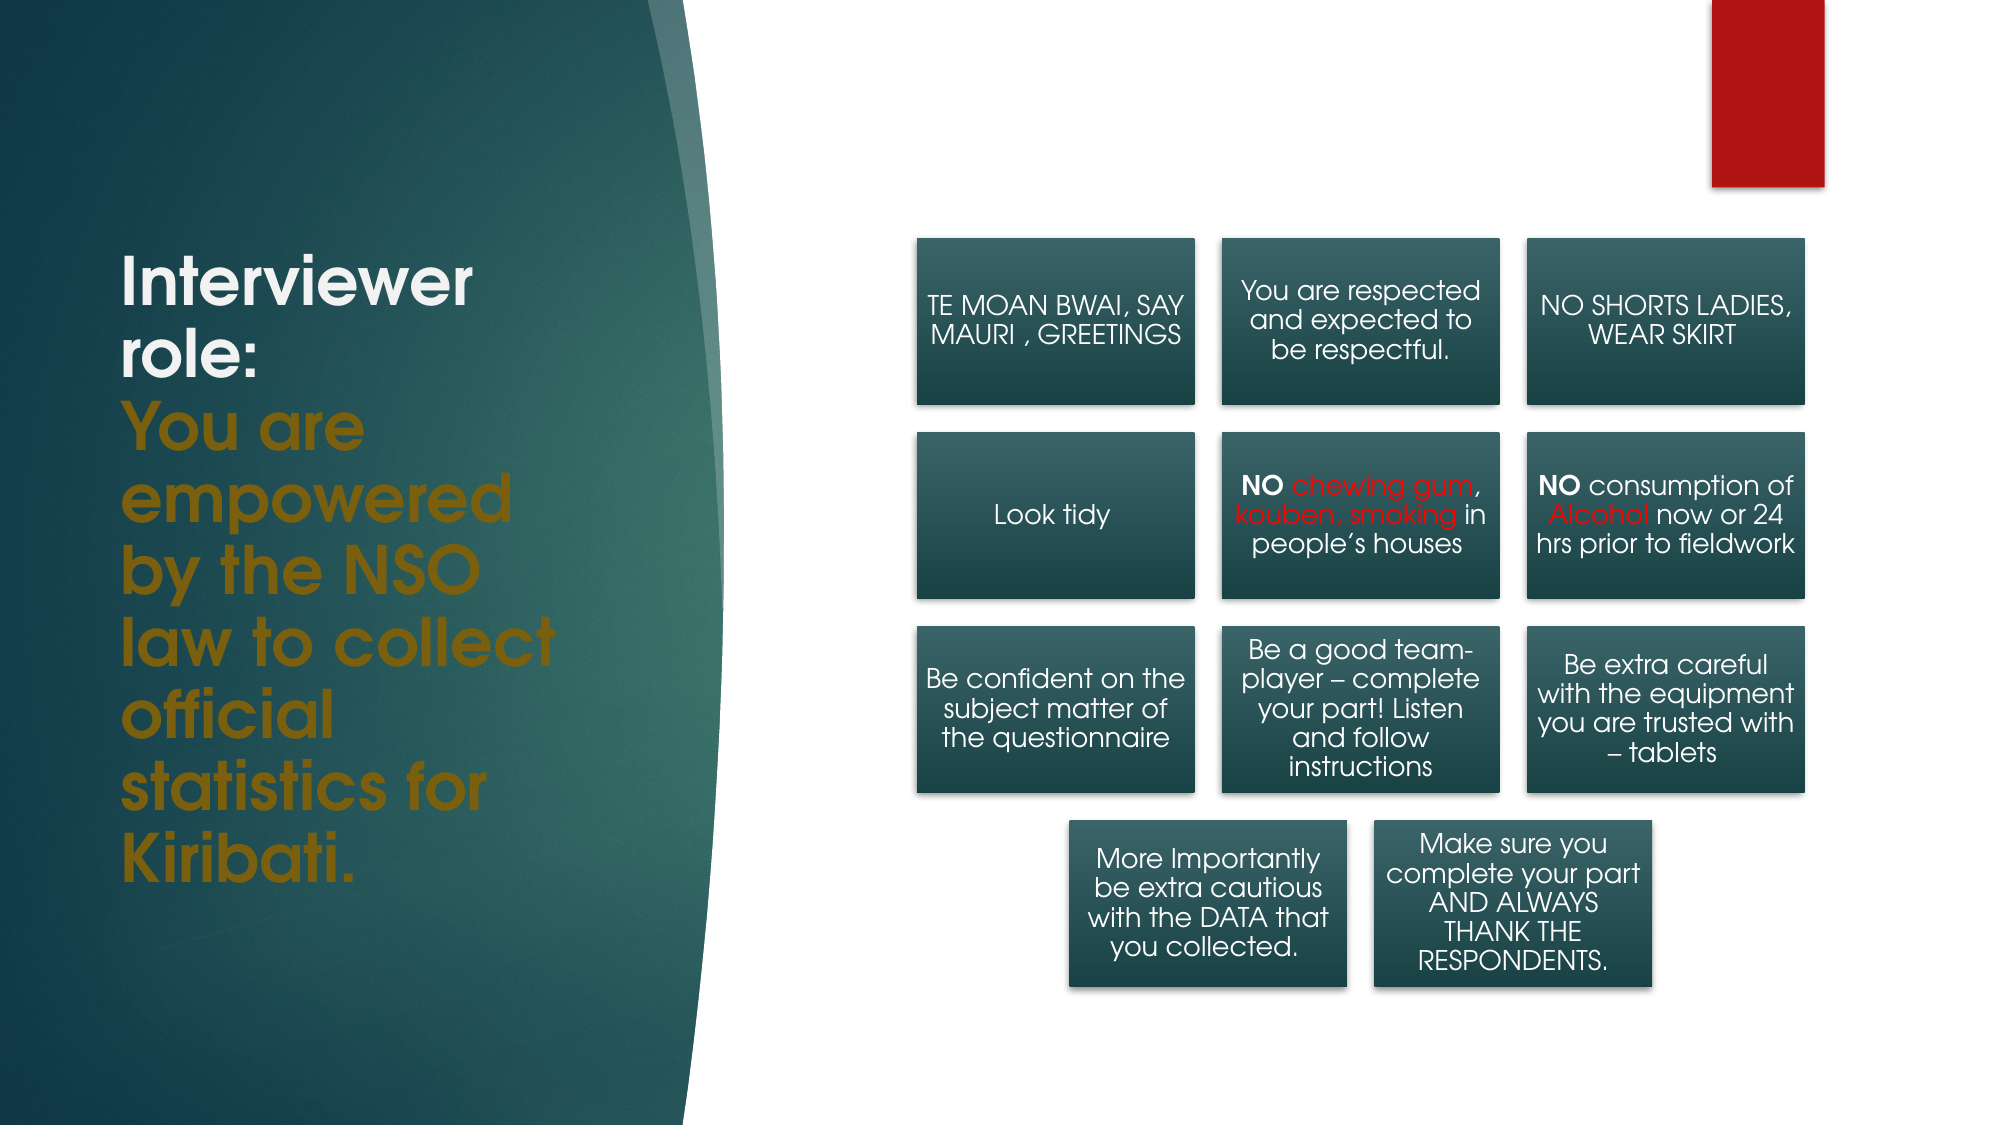

# Interviewer role: You are empowered by the NSO law to collect official statistics for Kiribati.
TE MOAN BWAI, SAY MAURI , GREETINGS
You are respected and expected to be respectful.
NO SHORTS LADIES, WEAR SKIRT
Look tidy
NO chewing gum, kouben, smoking in people’s houses
NO consumption of Alcohol now or 24 hrs prior to fieldwork
Be confident on the subject matter of the questionnaire
Be a good team-player – complete your part! Listen and follow instructions
Be extra careful with the equipment you are trusted with – tablets
More Importantly be extra cautious with the DATA that you collected.
Make sure you complete your part AND ALWAYS THANK THE RESPONDENTS.